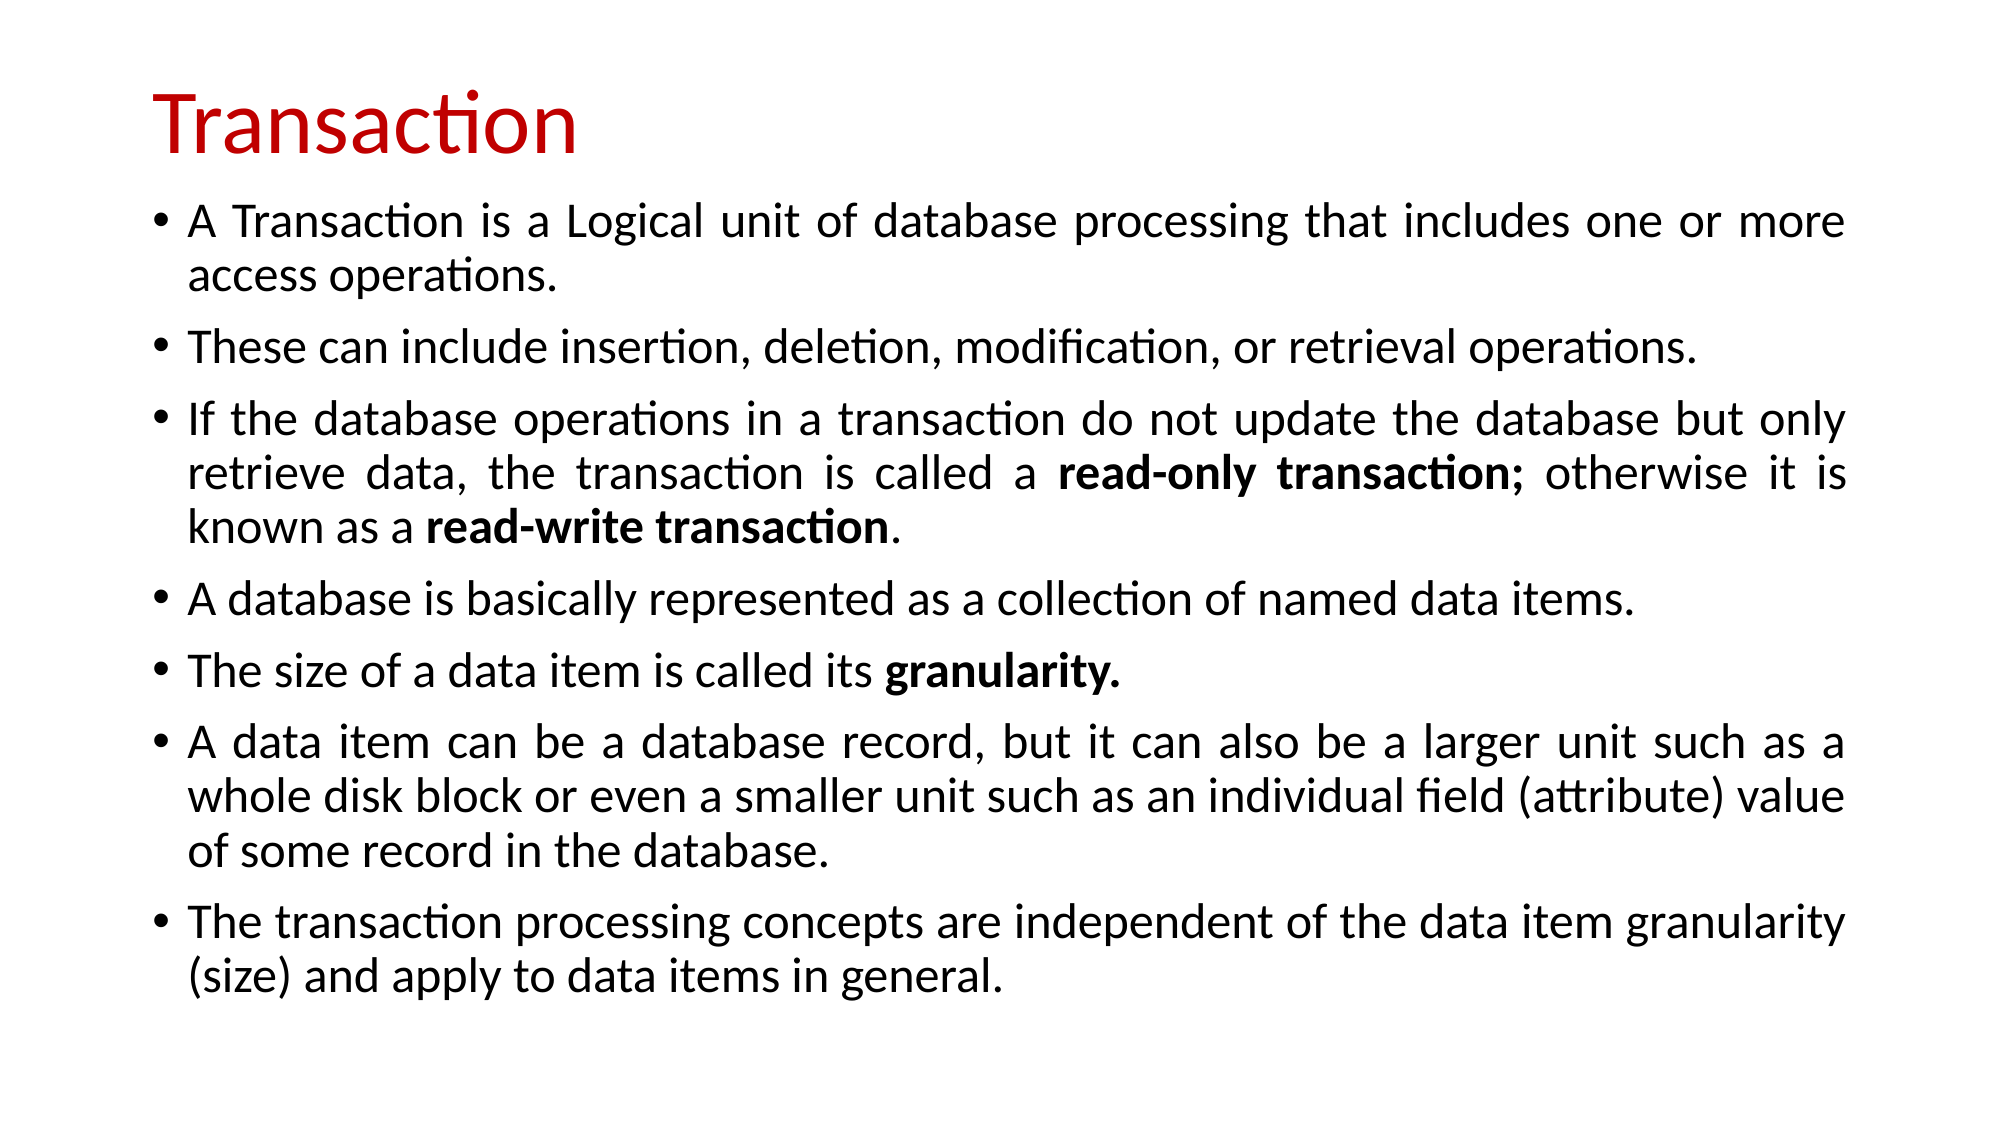

# Transaction
A Transaction is a Logical unit of database processing that includes one or more access operations.
These can include insertion, deletion, modification, or retrieval operations.
If the database operations in a transaction do not update the database but only retrieve data, the transaction is called a read-only transaction; otherwise it is known as a read-write transaction.
A database is basically represented as a collection of named data items.
The size of a data item is called its granularity.
A data item can be a database record, but it can also be a larger unit such as a whole disk block or even a smaller unit such as an individual field (attribute) value of some record in the database.
The transaction processing concepts are independent of the data item granularity (size) and apply to data items in general.